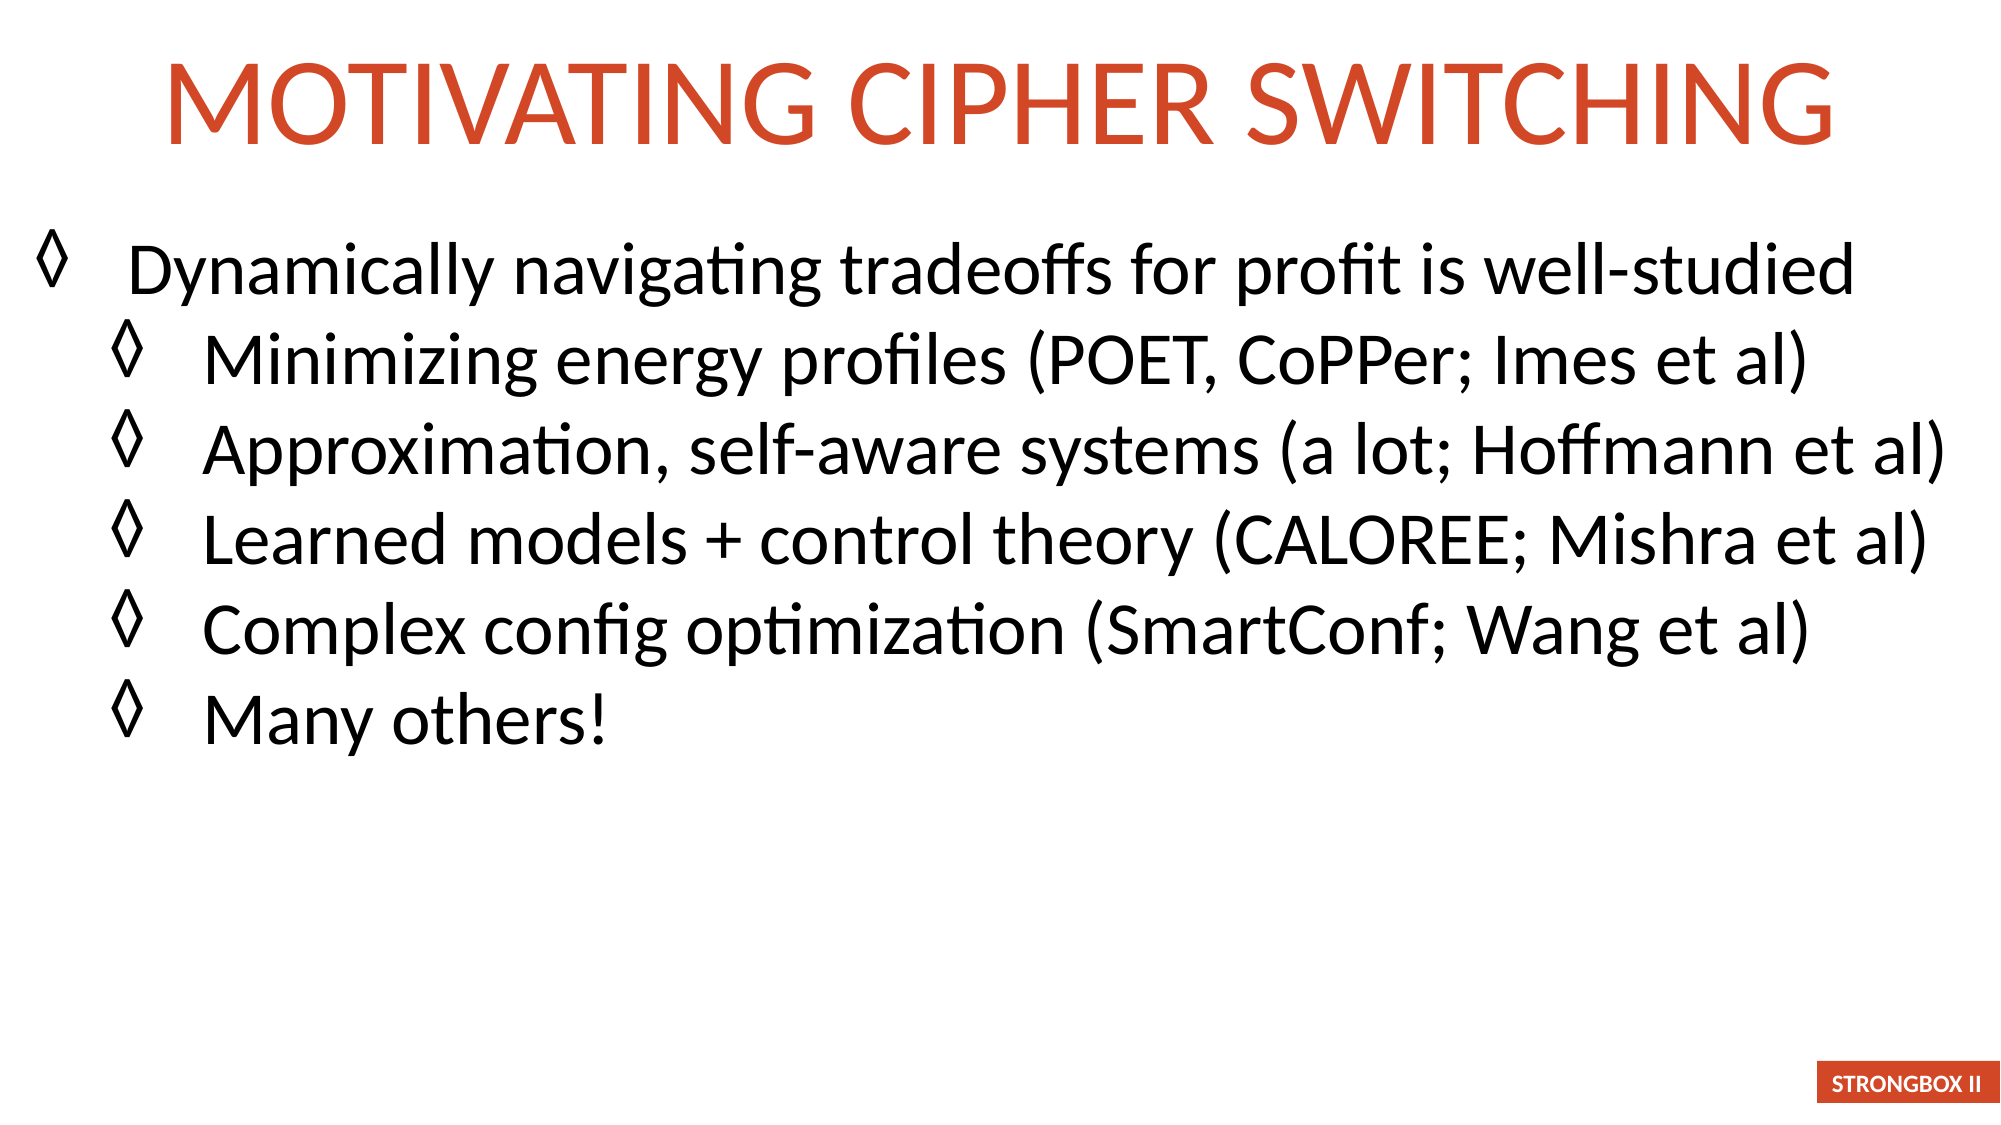

Motivating Cipher Switching
Dynamically navigating tradeoffs for profit is well-studied
Minimizing energy profiles (POET, CoPPer; Imes et al)
Approximation, self-aware systems (a lot; Hoffmann et al)
Learned models + control theory (CALOREE; Mishra et al)
Complex config optimization (SmartConf; Wang et al)
Many others!
STRONGBOX II
75